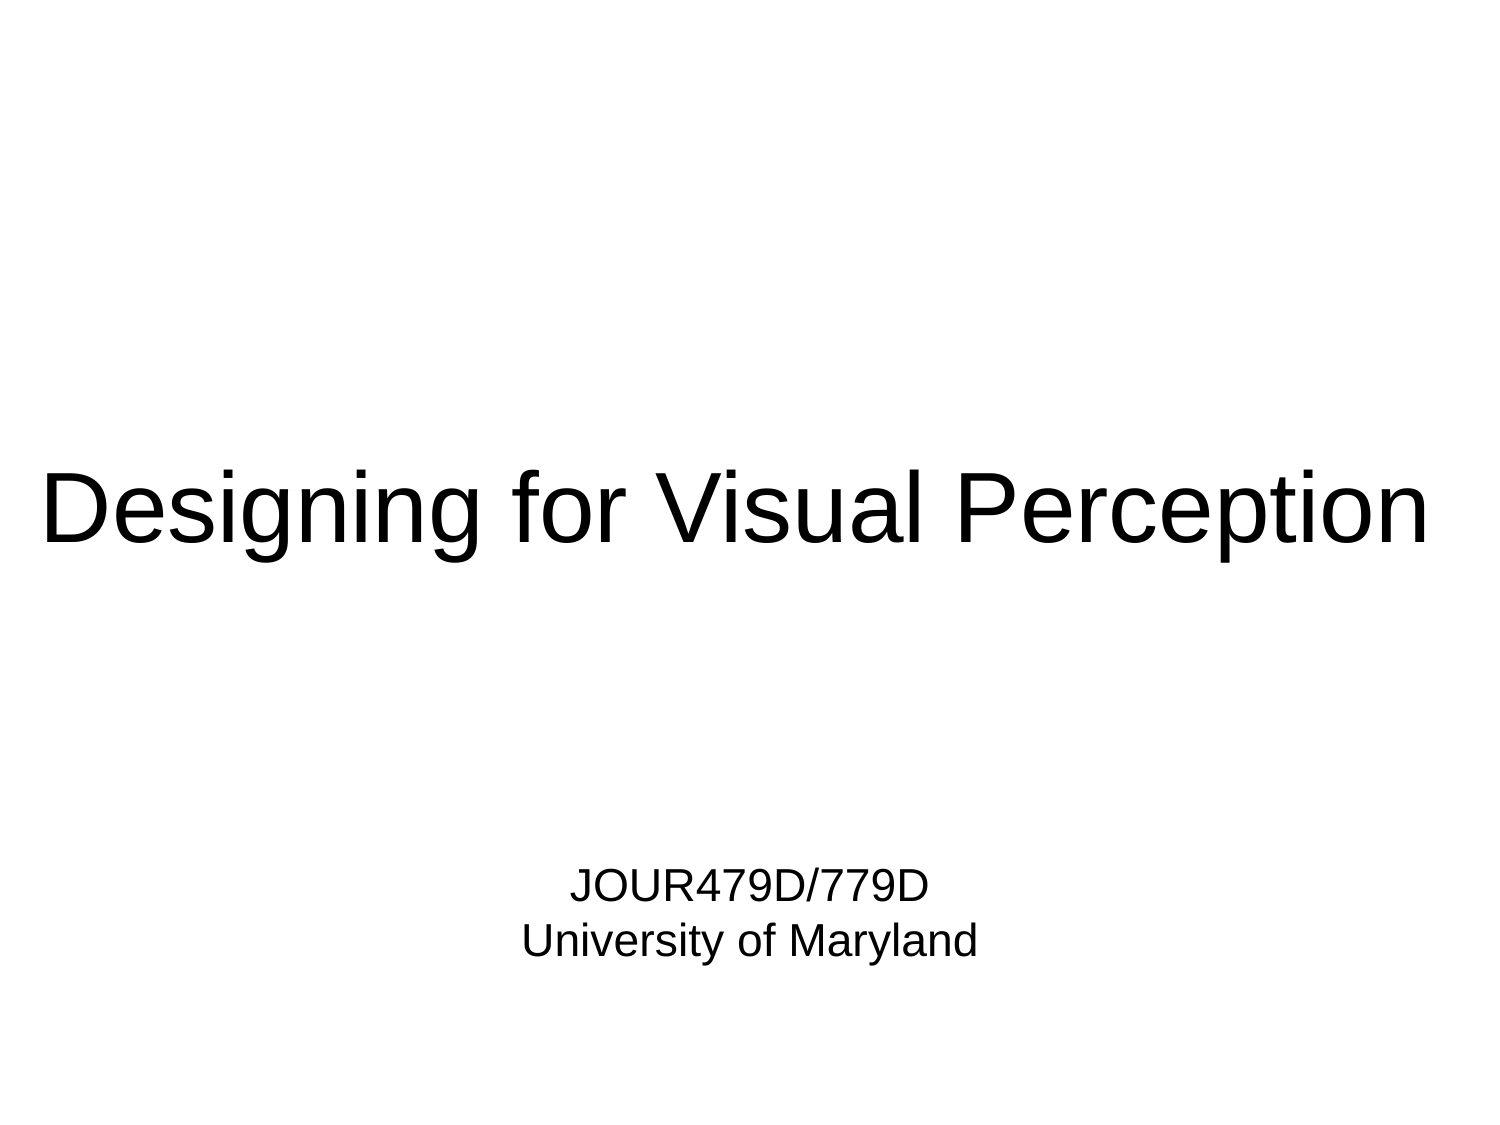

Designing for Visual Perception
JOUR479D/779D
University of Maryland